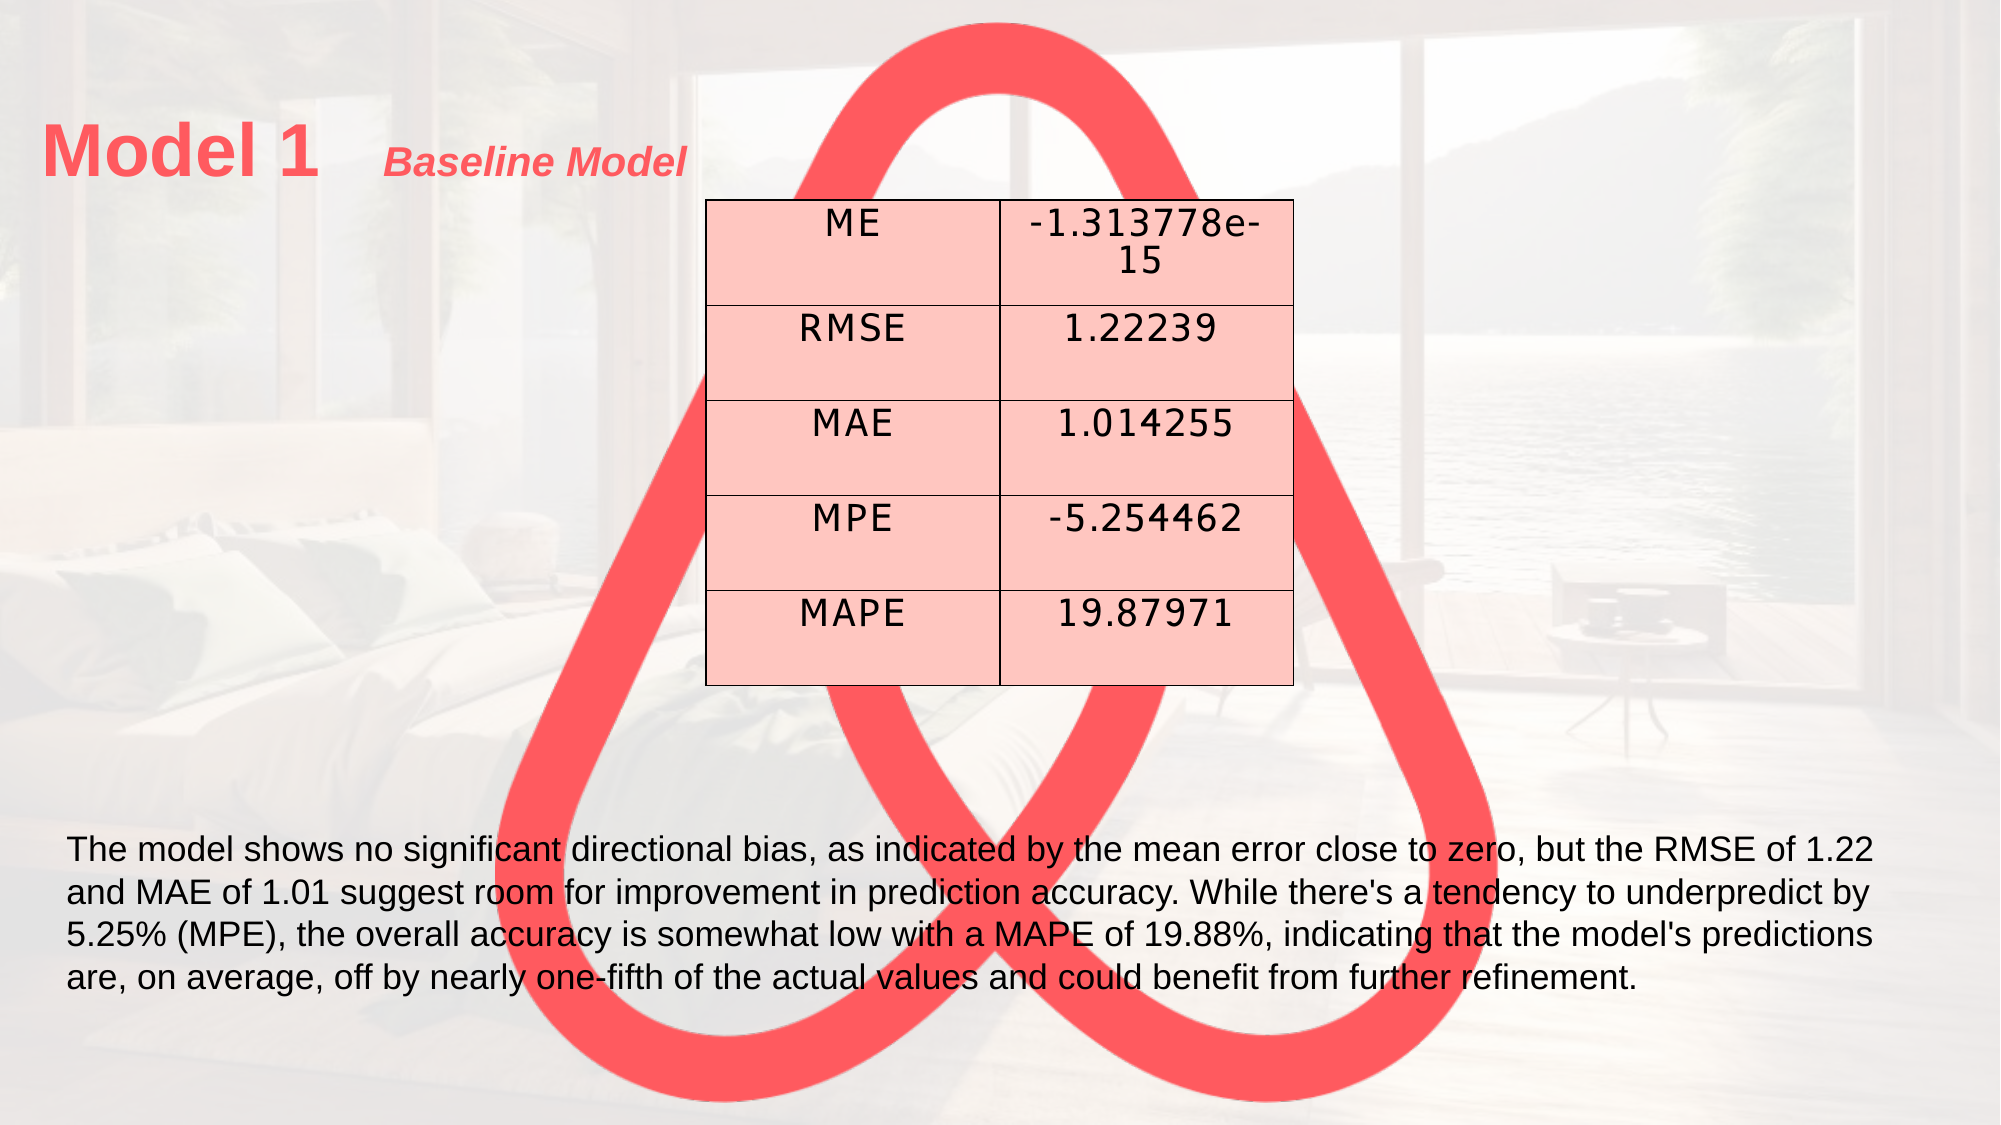

Model 1   Baseline Model
| ME | -1.313778e-15 |
| --- | --- |
| RMSE | 1.22239 |
| MAE | 1.014255 |
| MPE | -5.254462 |
| MAPE | 19.87971 |
The model shows no significant directional bias, as indicated by the mean error close to zero, but the RMSE of 1.22 and MAE of 1.01 suggest room for improvement in prediction accuracy. While there's a tendency to underpredict by 5.25% (MPE), the overall accuracy is somewhat low with a MAPE of 19.88%, indicating that the model's predictions are, on average, off by nearly one-fifth of the actual values and could benefit from further refinement.